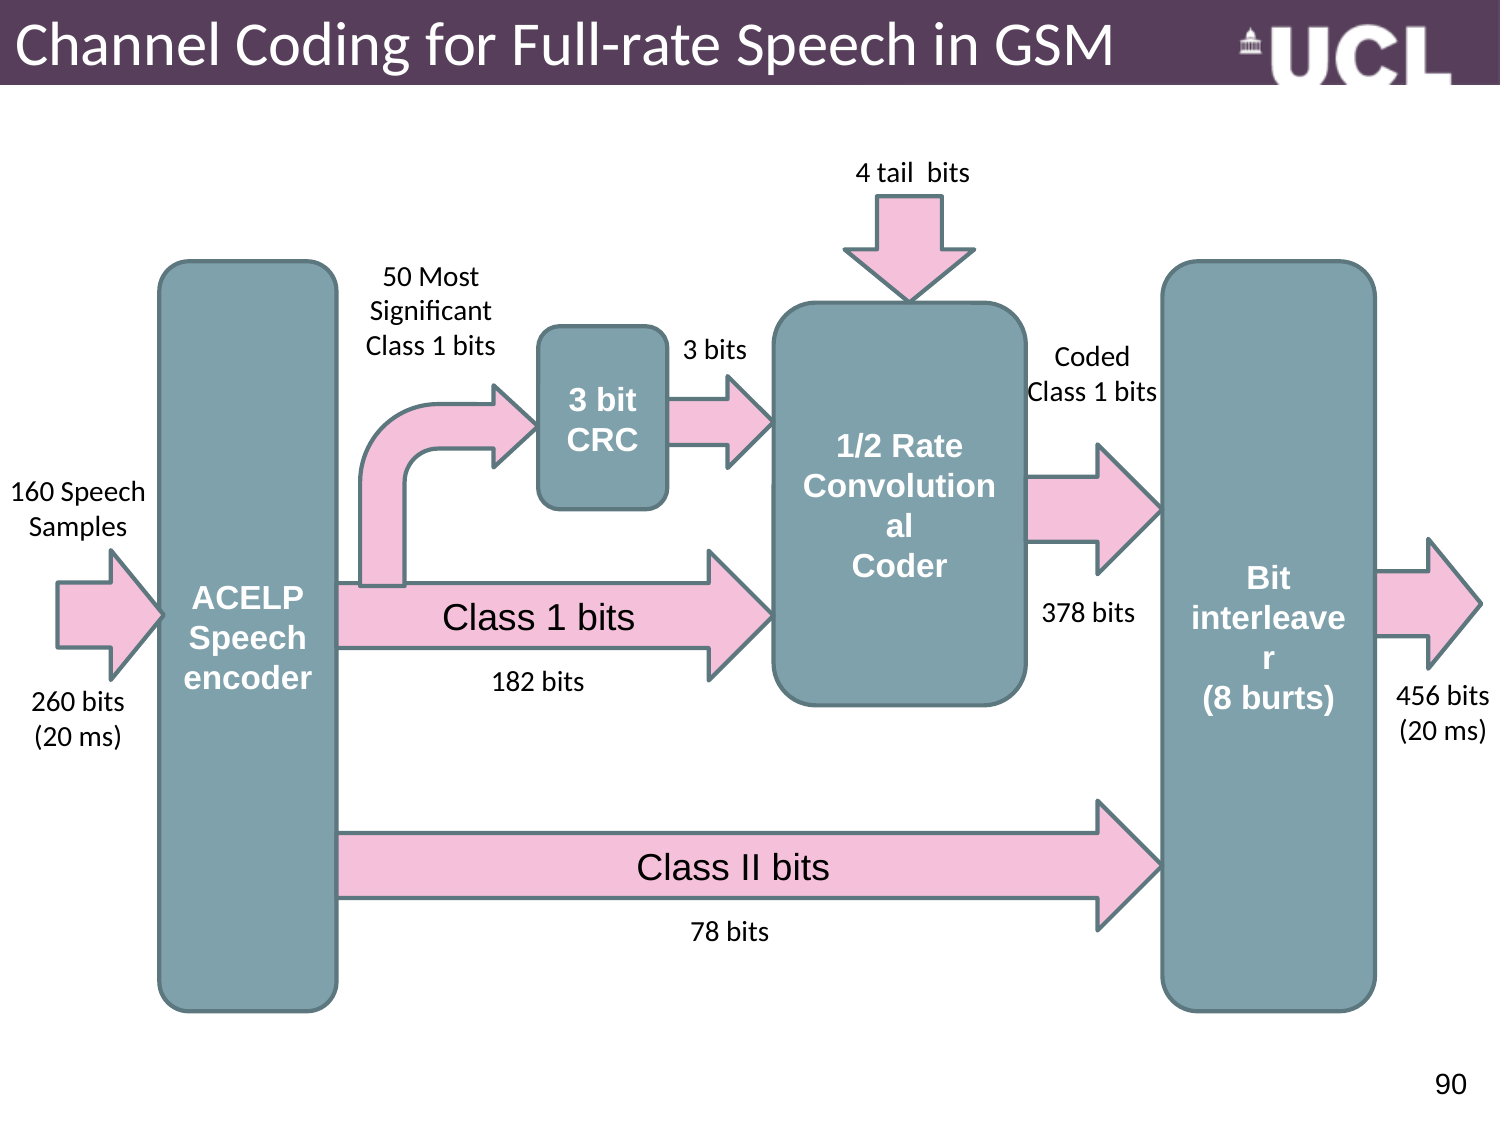

# Channel Coding for Full-rate Speech in GSM
4 tail  bits

50 Most
Significant
Class 1 bits
ACELP
Speech encoder
Bit interleaver
(8 burts)
1/2 Rate
Convolutional
Coder
3 bits
3 bit CRC
Coded
Class 1 bits

160 Speech
Samples

260 bits
(20 ms)

Class 1 bits
378 bits
182 bits
456 bits
(20 ms)
Class II bits
78 bits
90